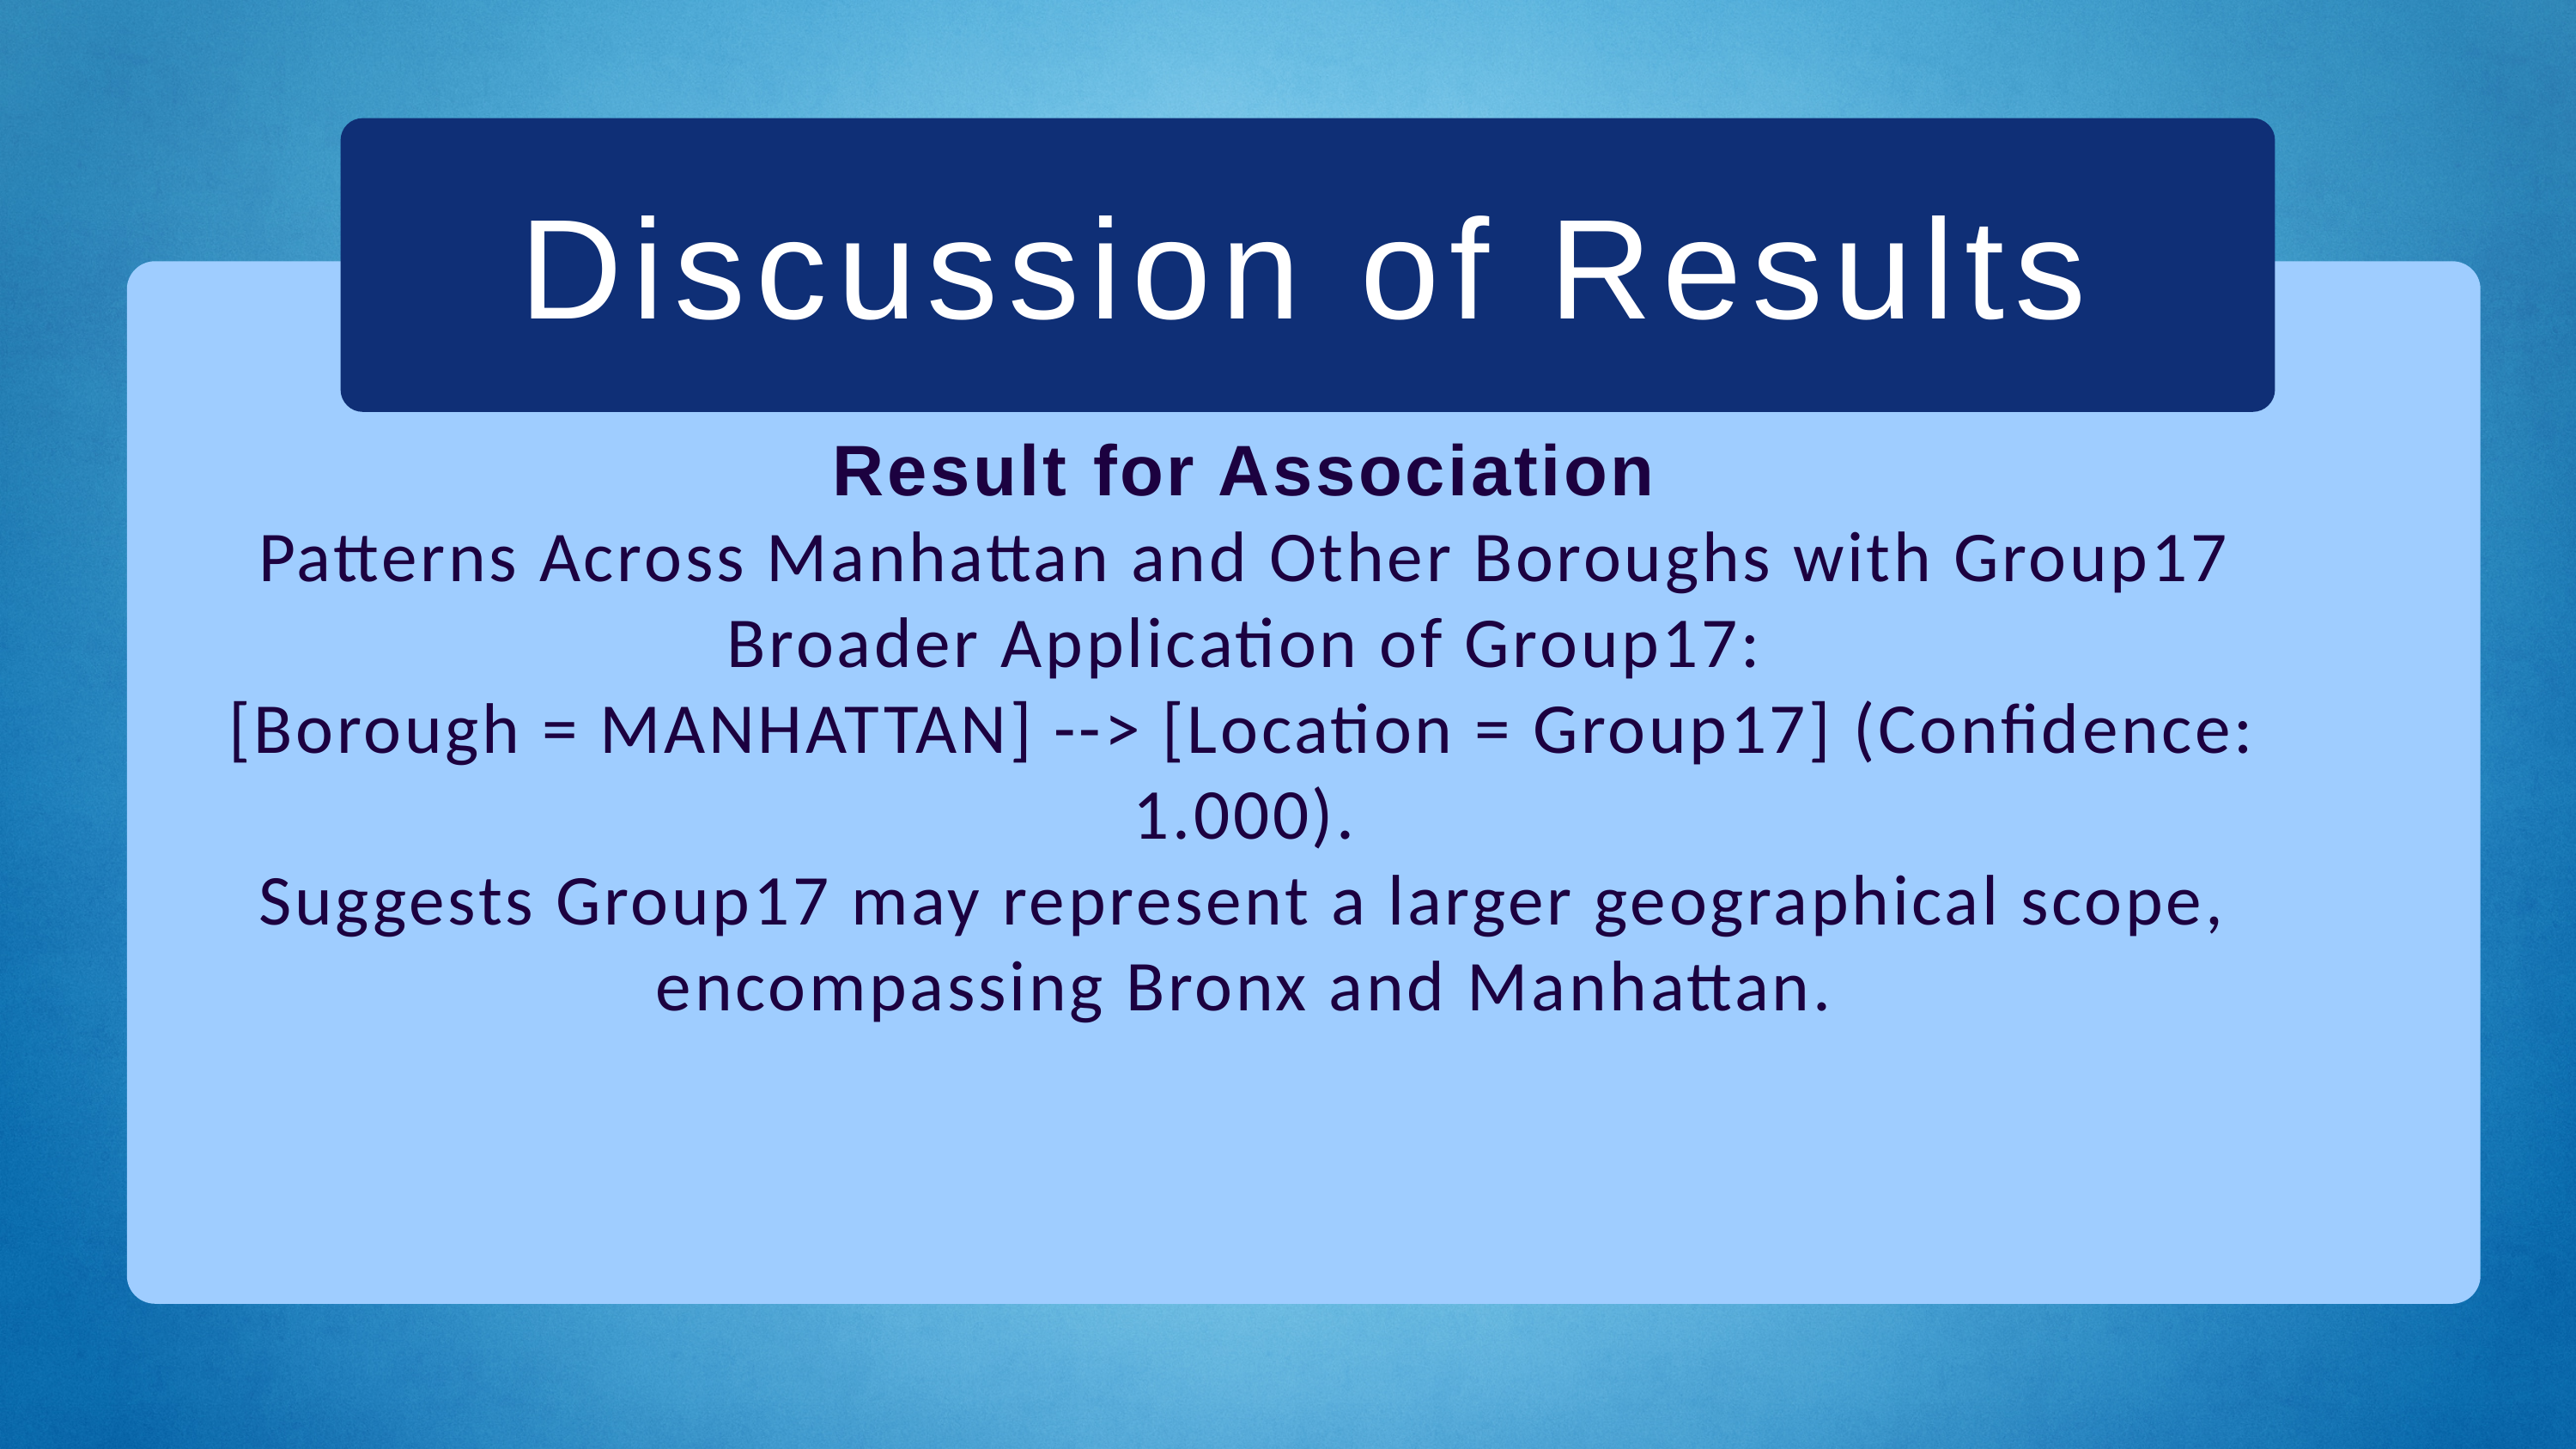

Discussion of Results

Result for Association
Patterns Across Manhattan and Other Boroughs with Group17
Broader Application of Group17:
[Borough = MANHATTAN] --> [Location = Group17] (Confidence: 1.000).
Suggests Group17 may represent a larger geographical scope, encompassing Bronx and Manhattan.